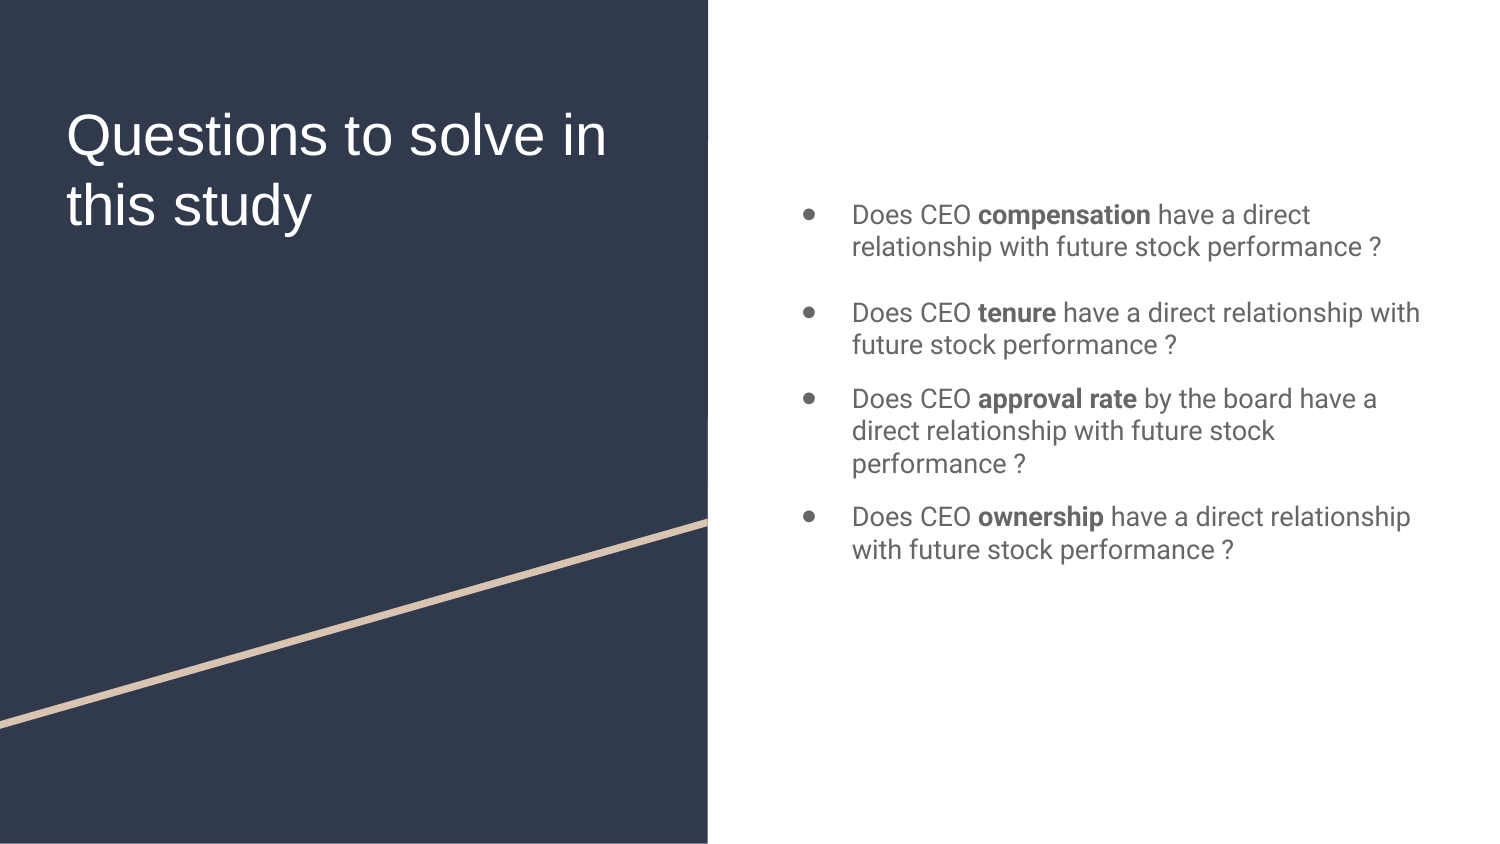

# Questions to solve in this study
Does CEO compensation have a direct relationship with future stock performance ?
Does CEO tenure have a direct relationship with future stock performance ?
Does CEO approval rate by the board have a direct relationship with future stock performance ?
Does CEO ownership have a direct relationship with future stock performance ?